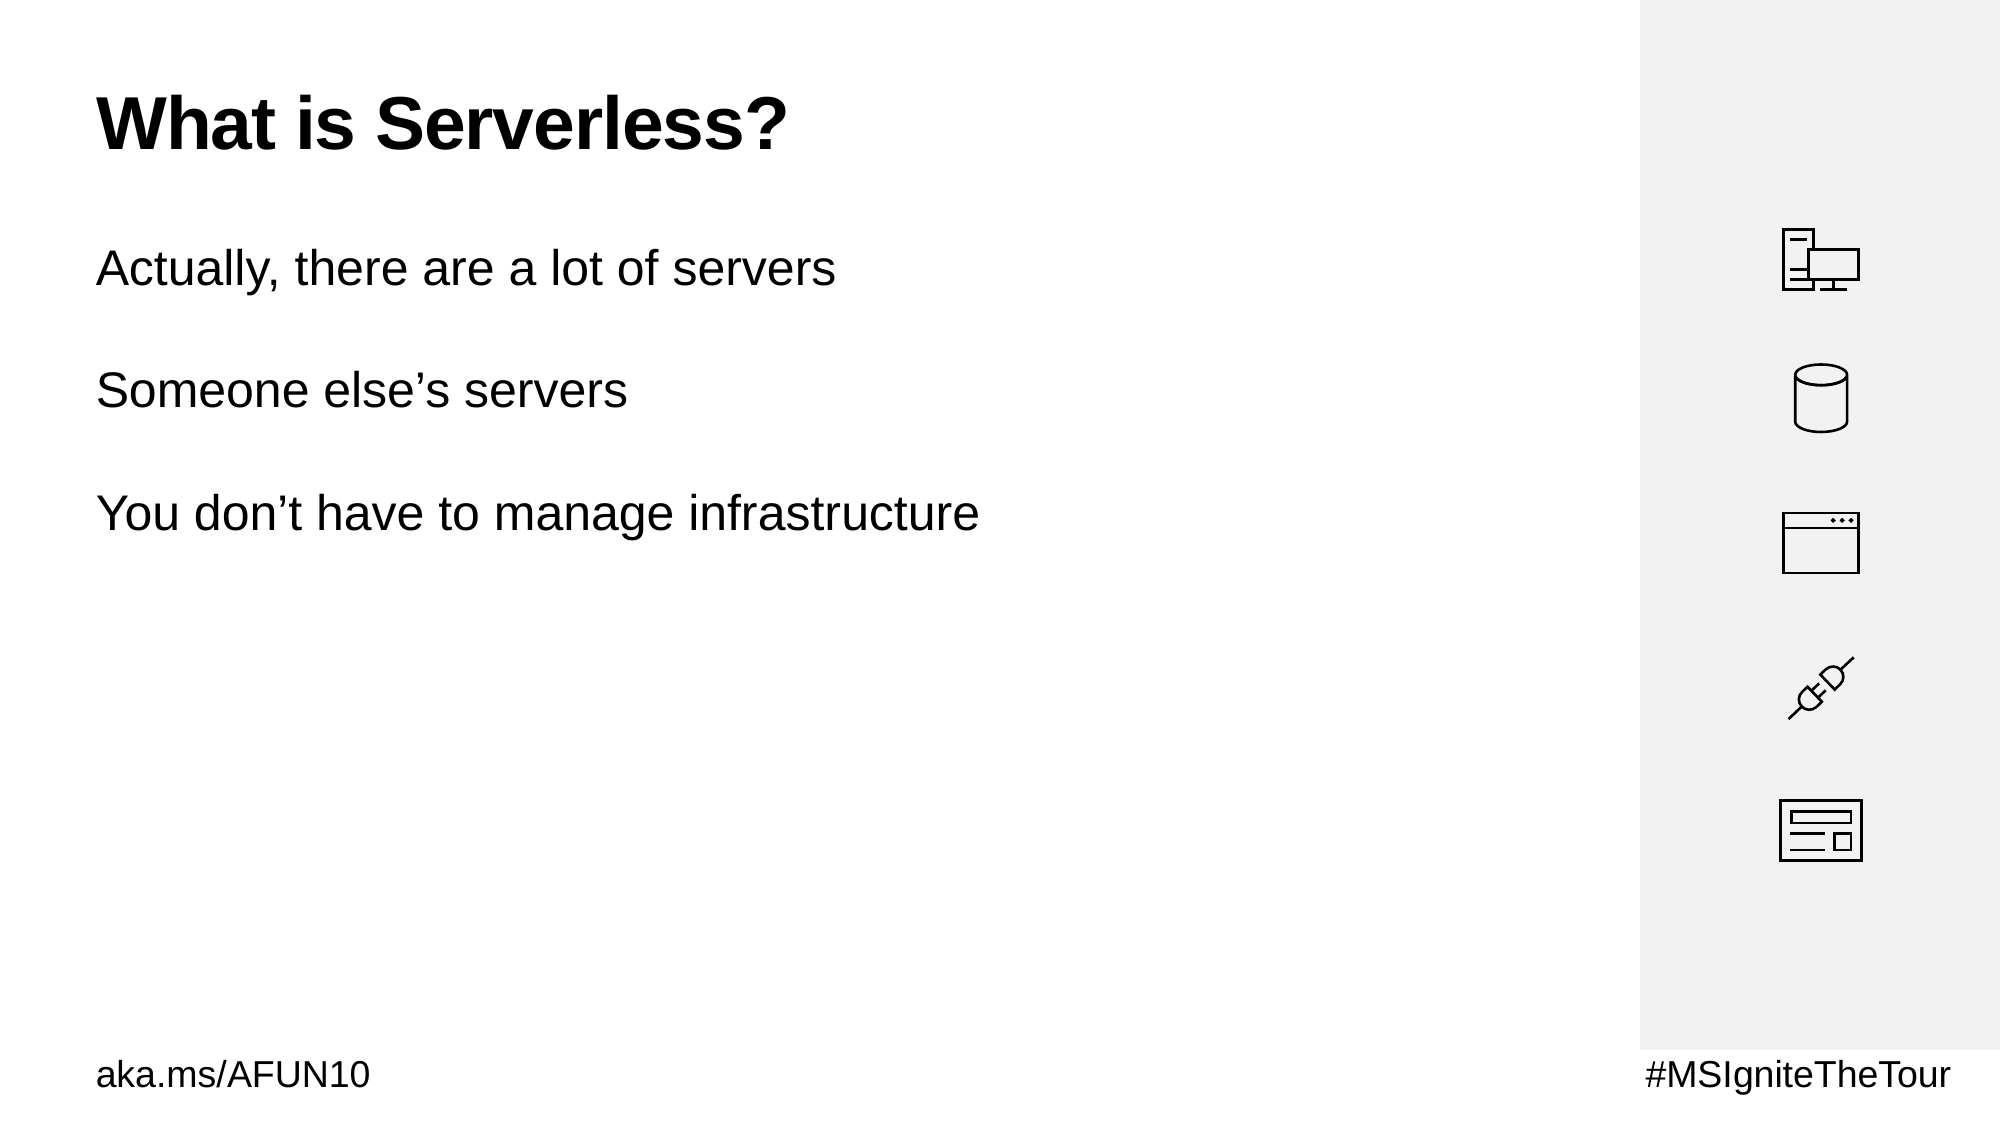

# What is Serverless?

Actually, there are a lot of servers
Someone else’s servers
You don’t have to manage infrastructure